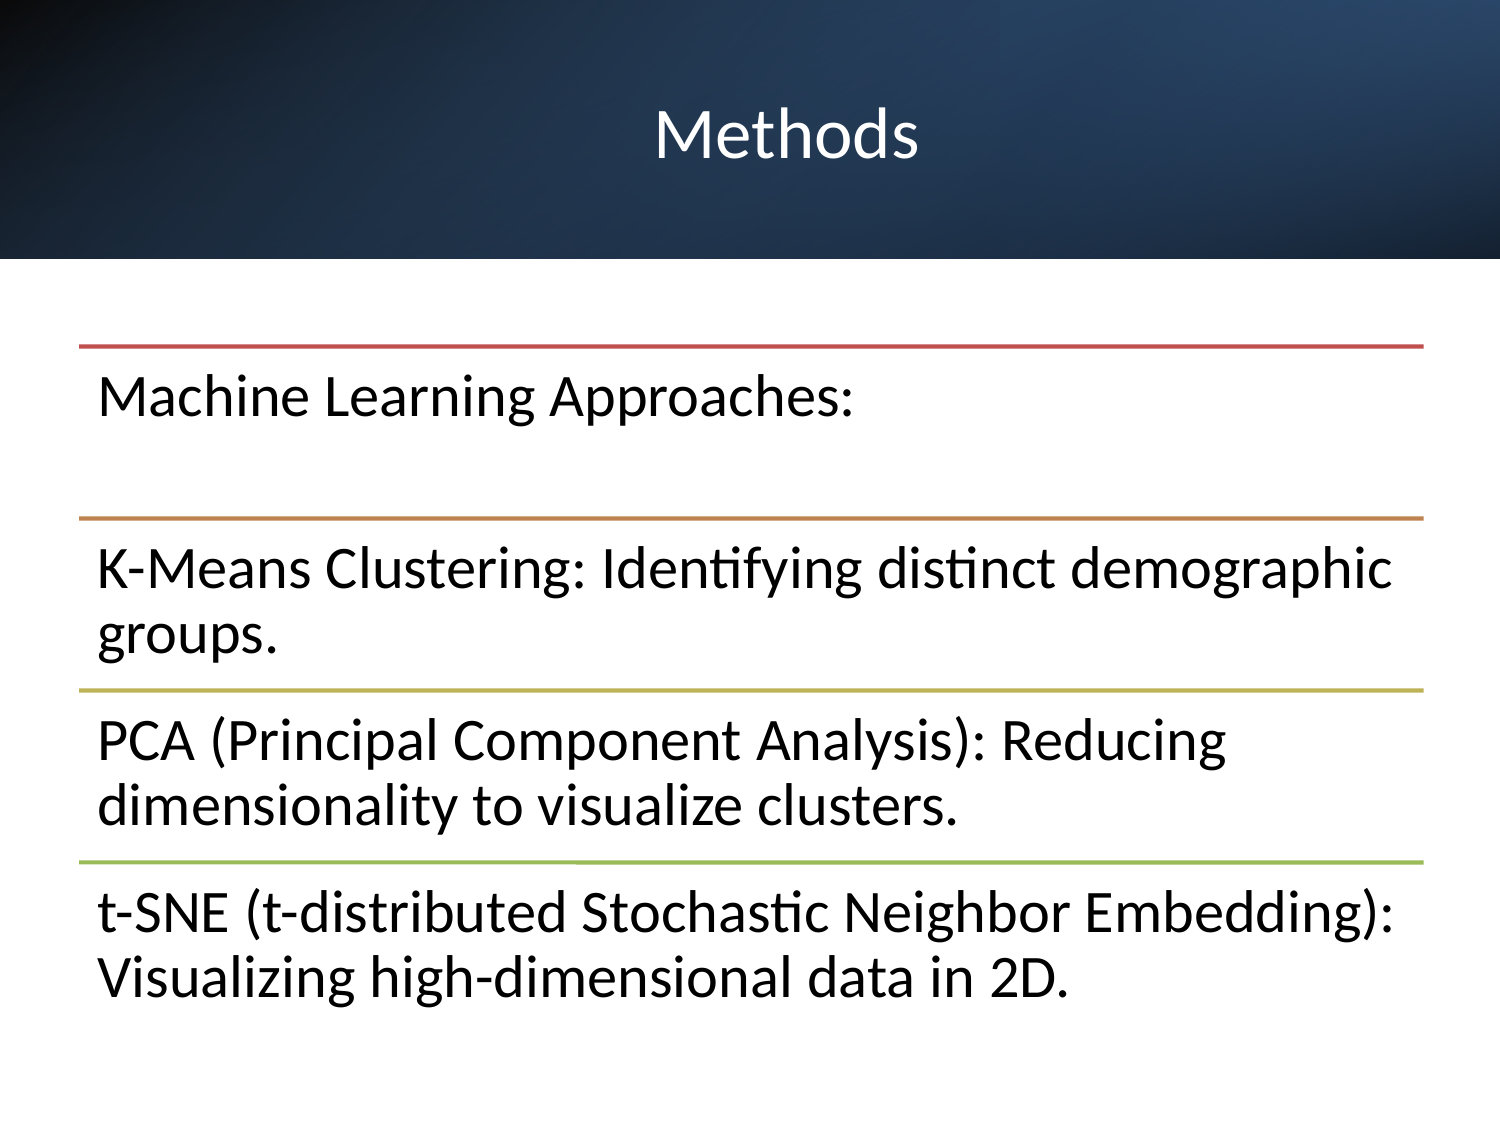

# Methods
Machine Learning Approaches:
K-Means Clustering: Identifying distinct demographic groups.
PCA (Principal Component Analysis): Reducing dimensionality to visualize clusters.
t-SNE (t-distributed Stochastic Neighbor Embedding): Visualizing high-dimensional data in 2D.